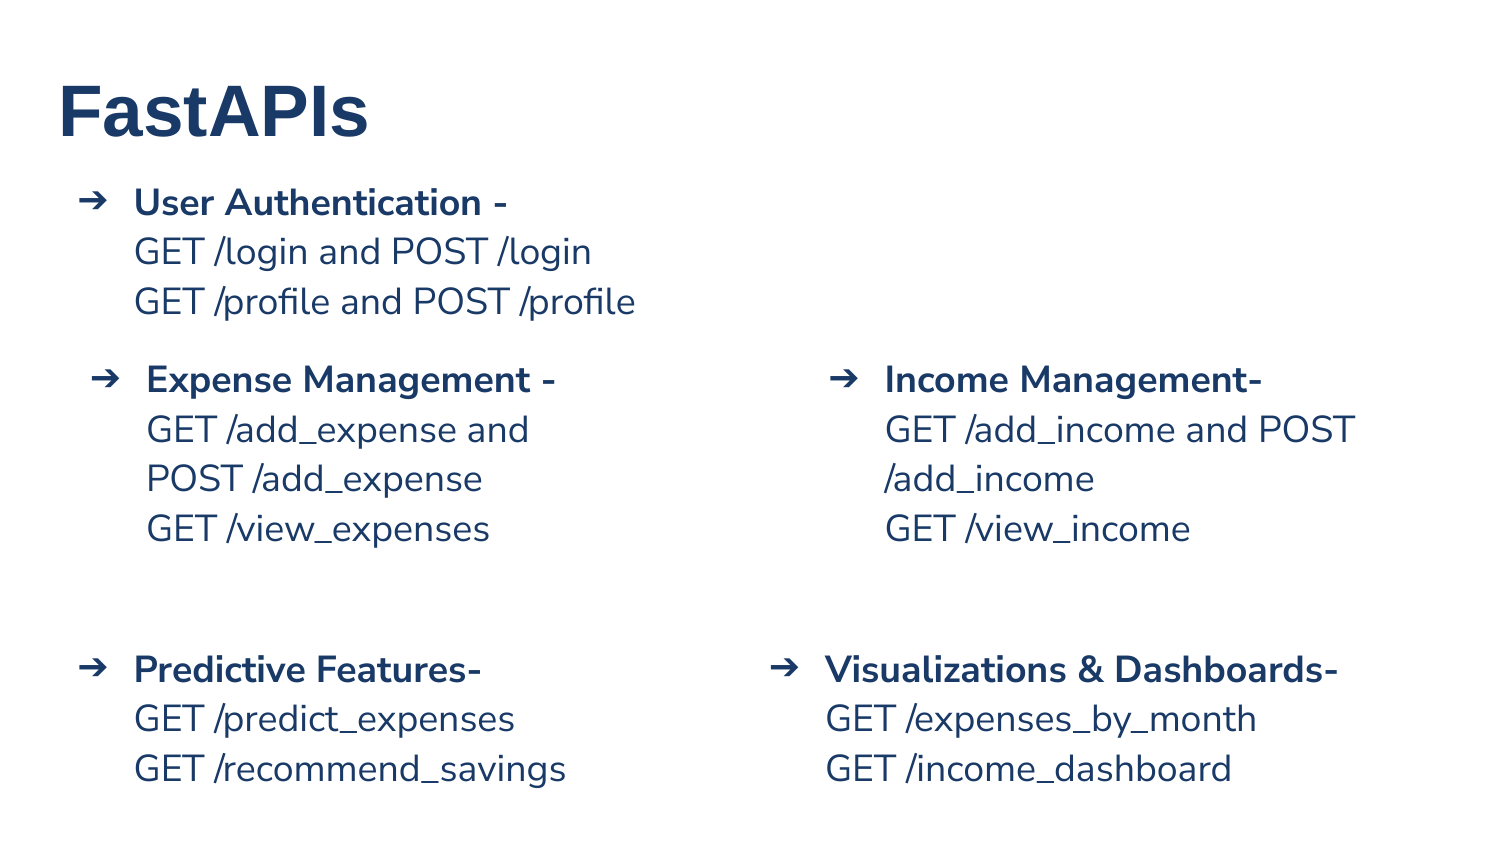

FastAPIs
User Authentication -
GET /login and POST /login
GET /profile and POST /profile

Income Management-
GET /add_income and POST /add_income
GET /view_income
Expense Management -
GET /add_expense and POST /add_expense
GET /view_expenses
Predictive Features-
GET /predict_expenses
GET /recommend_savings
Visualizations & Dashboards-
GET /expenses_by_month
GET /income_dashboard